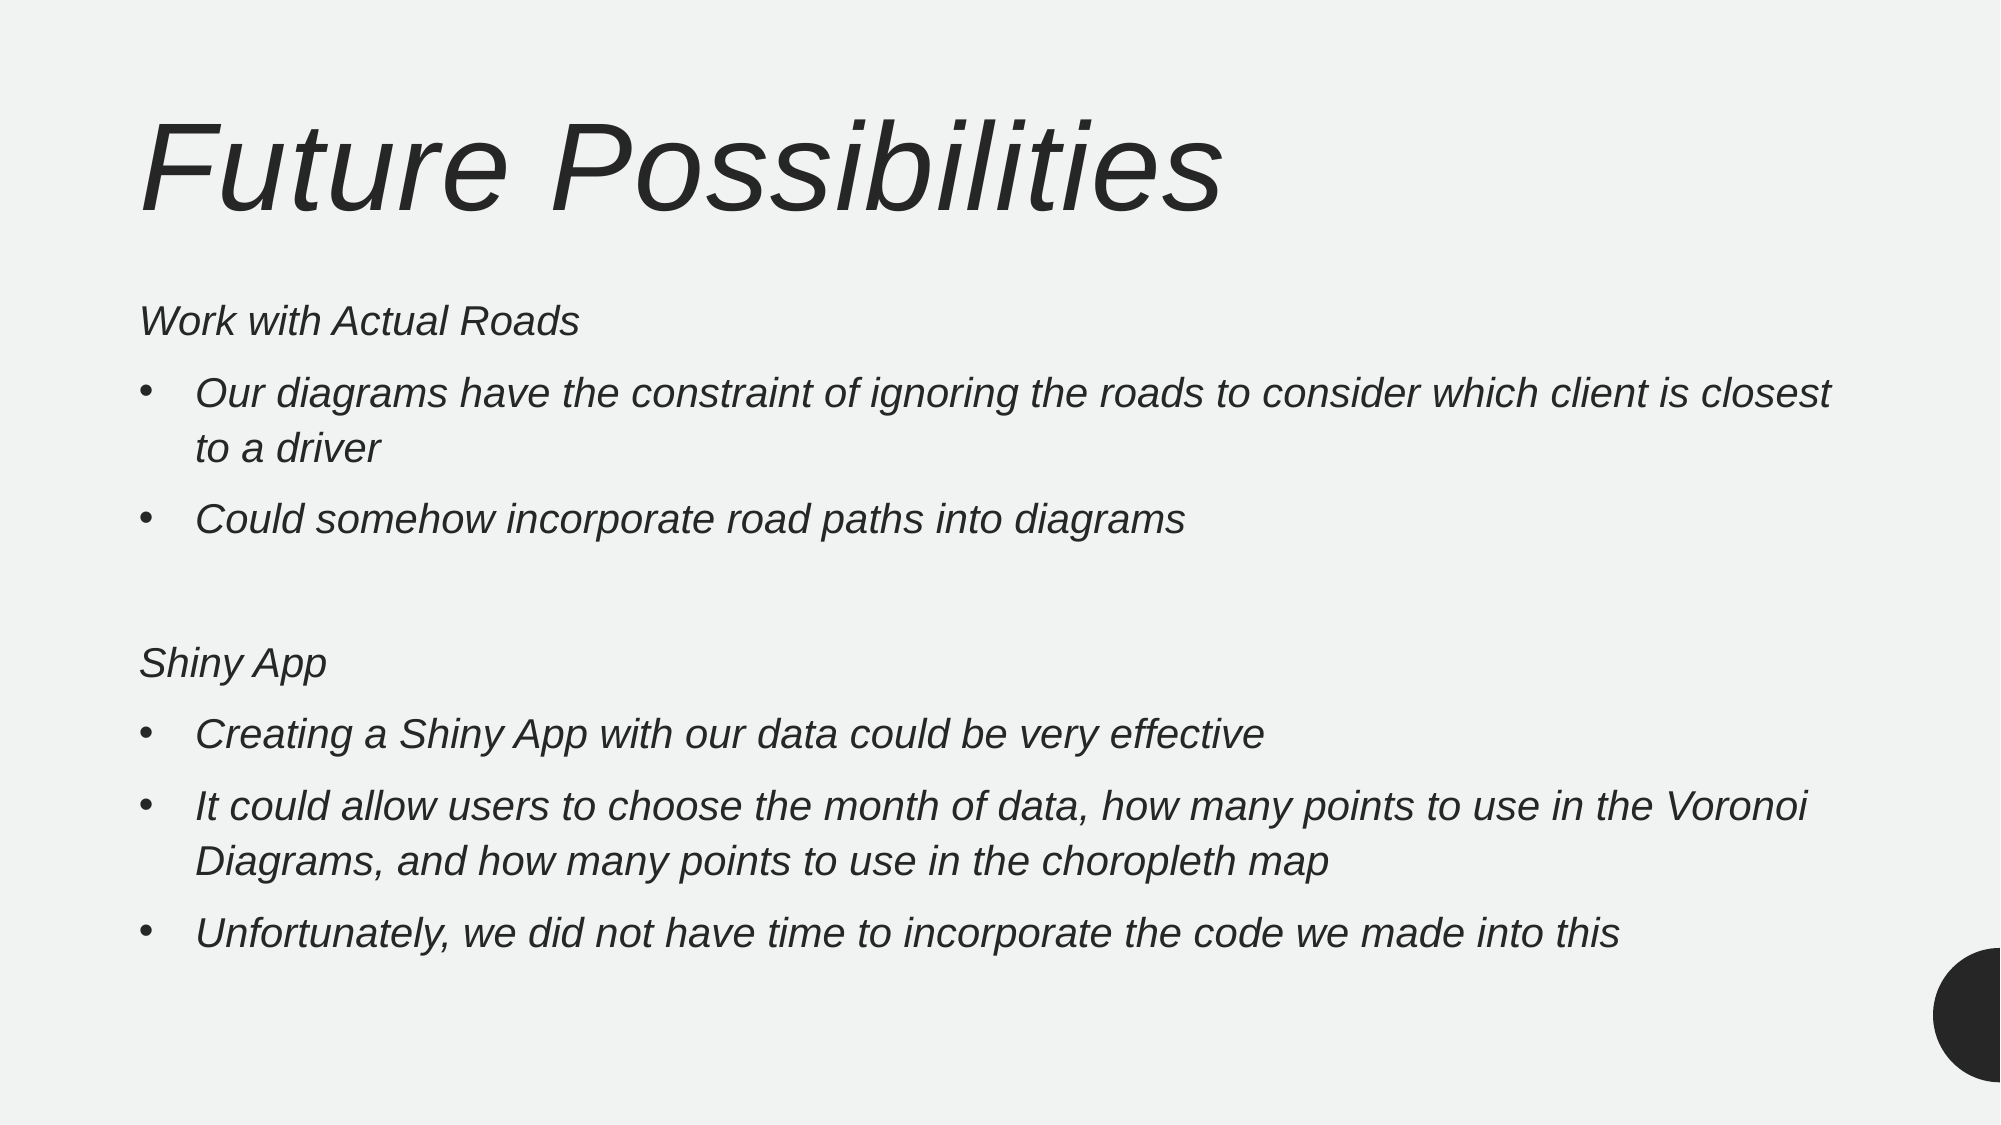

# Future Possibilities
Work with Actual Roads
Our diagrams have the constraint of ignoring the roads to consider which client is closest to a driver
Could somehow incorporate road paths into diagrams

Shiny App
Creating a Shiny App with our data could be very effective
It could allow users to choose the month of data, how many points to use in the Voronoi Diagrams, and how many points to use in the choropleth map
Unfortunately, we did not have time to incorporate the code we made into this